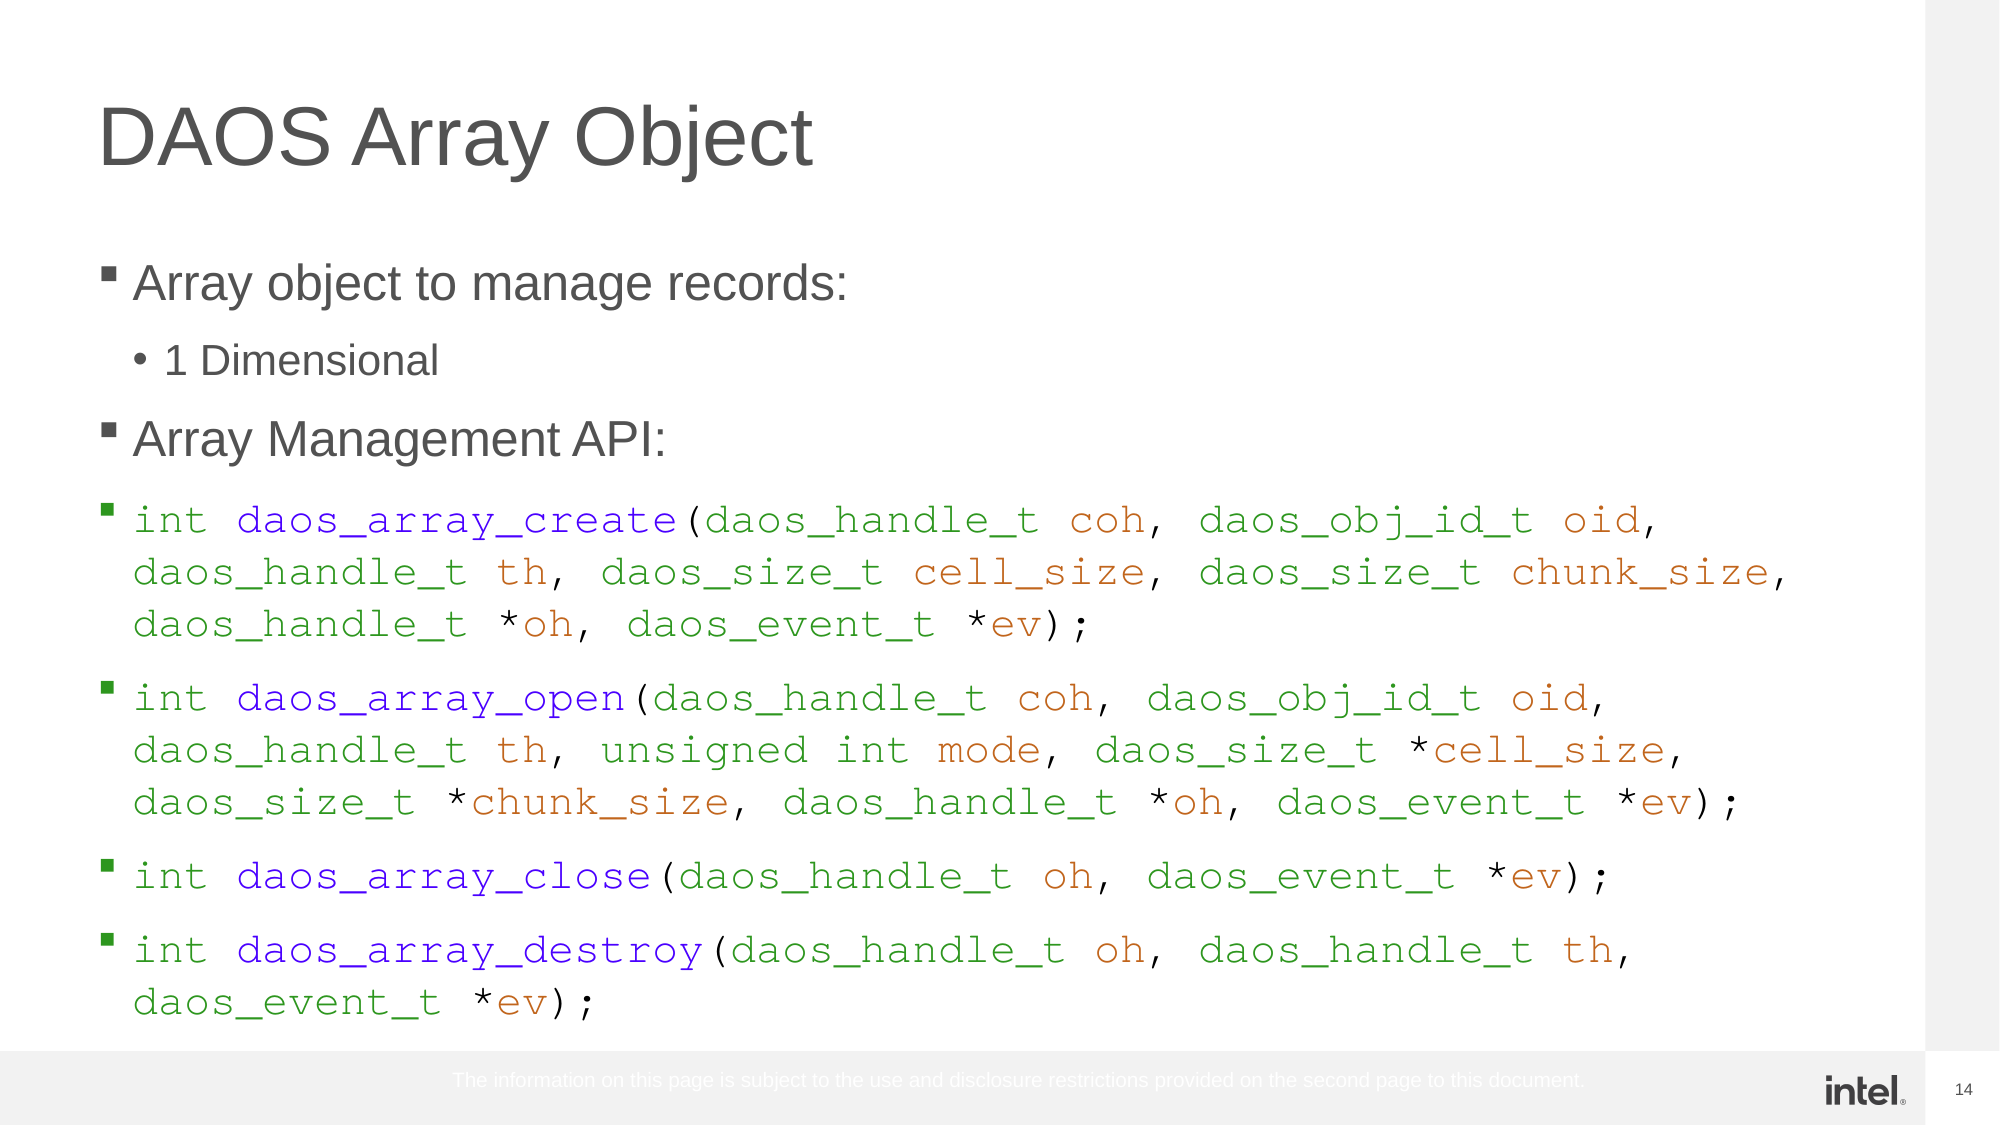

# DAOS Array Object
Array object to manage records:
1 Dimensional
Array Management API:
int daos_array_create(daos_handle_t coh, daos_obj_id_t oid, daos_handle_t th, daos_size_t cell_size, daos_size_t chunk_size, daos_handle_t *oh, daos_event_t *ev);
int daos_array_open(daos_handle_t coh, daos_obj_id_t oid, daos_handle_t th, unsigned int mode, daos_size_t *cell_size, daos_size_t *chunk_size, daos_handle_t *oh, daos_event_t *ev);
int daos_array_close(daos_handle_t oh, daos_event_t *ev);
int daos_array_destroy(daos_handle_t oh, daos_handle_t th, daos_event_t *ev);